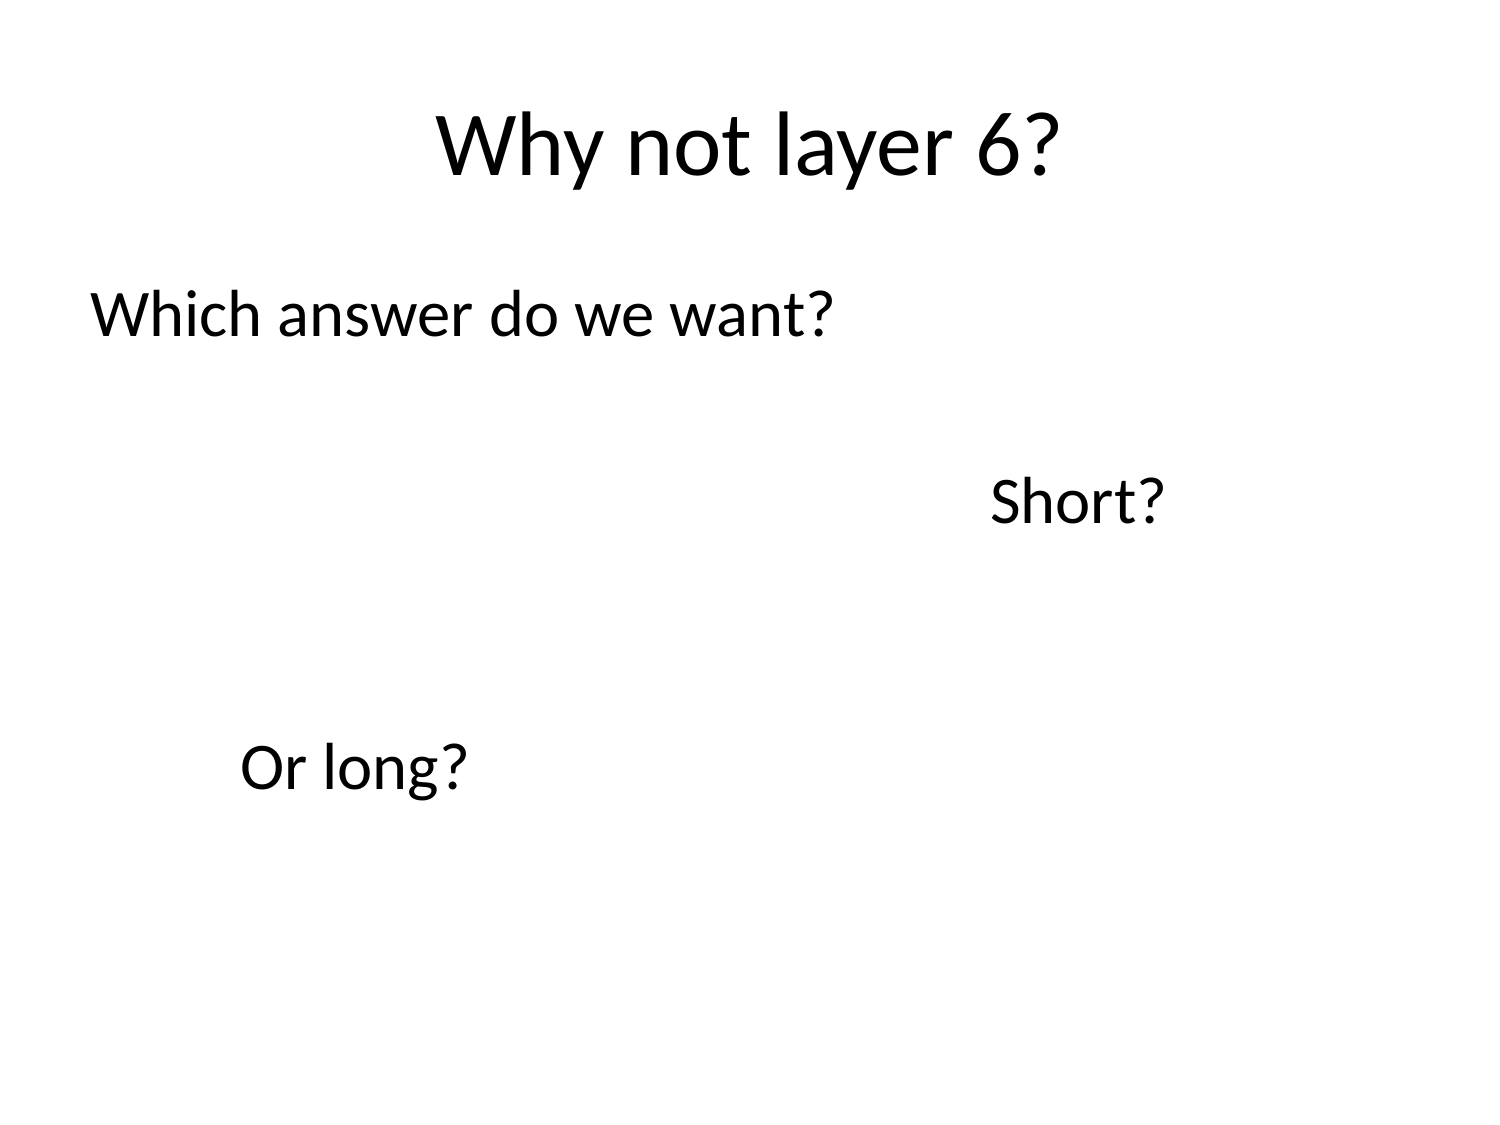

# Why not layer 6?
Which answer do we want?

						Short?

									Or long?